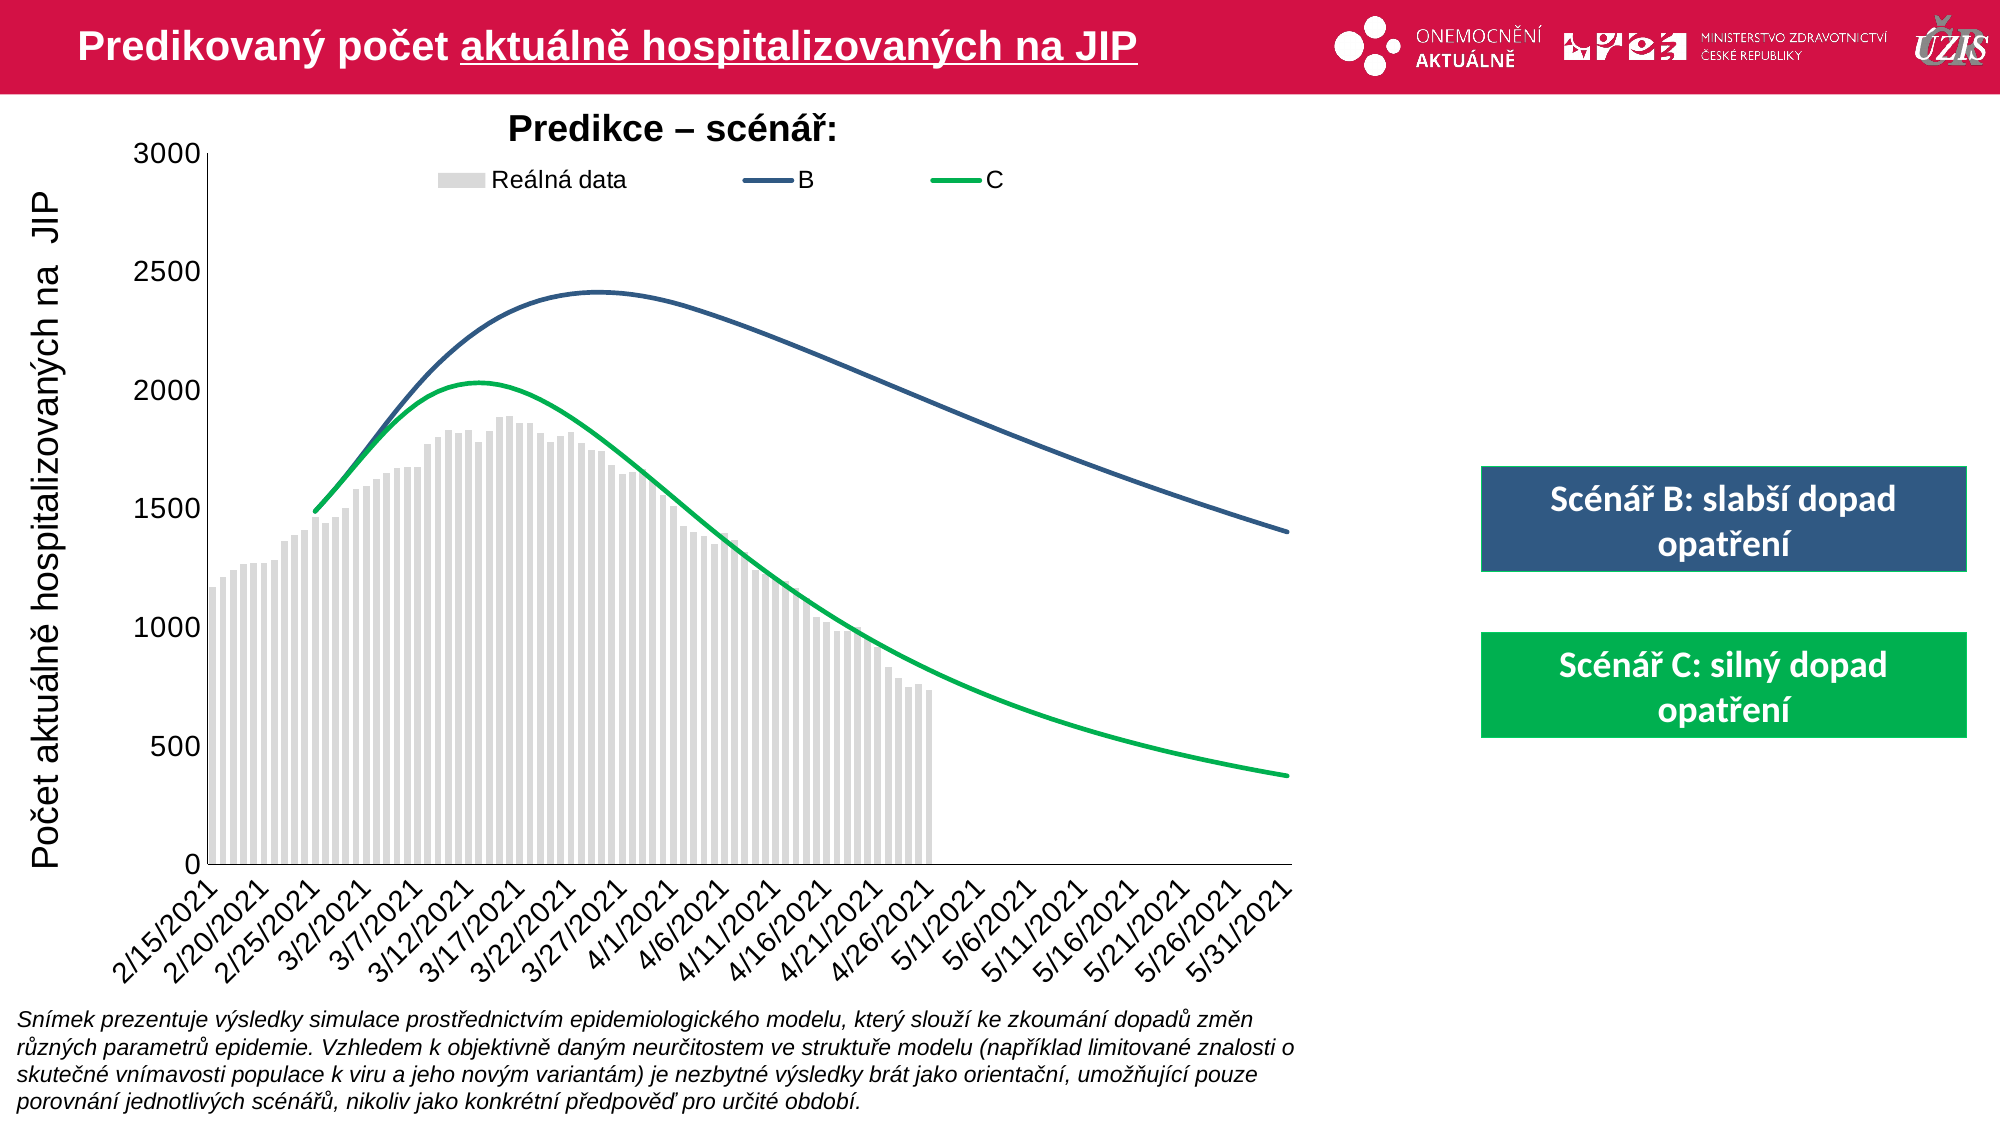

# Predikovaný počet aktuálně hospitalizovaných na JIP
Predikce – scénář:

### Chart

| Category | Reálná data | B | C |
|---|---|---|---|
| 44242 | 1170.0 | None | None |
| 44243 | 1213.0 | None | None |
| 44244 | 1241.0 | None | None |
| 44245 | 1266.0 | None | None |
| 44246 | 1270.0 | None | None |
| 44247 | 1269.0 | None | None |
| 44248 | 1282.0 | None | None |
| 44249 | 1362.0 | None | None |
| 44250 | 1391.0 | None | None |
| 44251 | 1410.0 | None | None |
| 44252 | 1463.0 | 1489.0133582381427 | 1489.0133582381427 |
| 44253 | 1438.0 | 1536.658571075861 | 1536.658571075861 |
| 44254 | 1465.0 | 1586.3104547602886 | 1585.5007310874776 |
| 44255 | 1502.0 | 1638.758987365255 | 1635.7681414344906 |
| 44256 | 1585.0 | 1693.523085677781 | 1686.6459413709727 |
| 44257 | 1597.0 | 1749.3825945983685 | 1736.6972062994382 |
| 44258 | 1624.0 | 1806.1384933227346 | 1785.5668310482292 |
| 44259 | 1650.0 | 1862.4414149520505 | 1831.7803073311661 |
| 44260 | 1670.0 | 1916.7861251052313 | 1873.7327383444128 |
| 44261 | 1674.0 | 1969.1167545968406 | 1911.3017099485949 |
| 44262 | 1676.0 | 2019.361583830326 | 1944.3998321745607 |
| 44263 | 1772.0 | 2066.5817071413694 | 1972.120907778923 |
| 44264 | 1802.0 | 2110.308714346764 | 1994.0819013153232 |
| 44265 | 1832.0 | 2150.6648585453836 | 2010.5444498965285 |
| 44266 | 1821.0 | 2187.894166481955 | 2021.9285856149725 |
| 44267 | 1833.0 | 2222.2044664862956 | 2028.6357887529773 |
| 44268 | 1781.0 | 2253.6071247603572 | 2030.8819785750802 |
| 44269 | 1828.0 | 2282.004798271885 | 2028.7826740386824 |
| 44270 | 1885.0 | 2307.1696095755715 | 2022.3257505588208 |
| 44271 | 1892.0 | 2329.2269691809834 | 2011.850106271744 |
| 44272 | 1861.0 | 2348.3981570852975 | 1997.7838124829086 |
| 44273 | 1860.0 | 2364.8274775730456 | 1980.4702853067292 |
| 44274 | 1820.0 | 2378.580771292547 | 1960.1674757716457 |
| 44275 | 1781.0 | 2389.807644702639 | 1937.2111266774778 |
| 44276 | 1805.0 | 2398.702609290754 | 1911.9733800059585 |
| 44277 | 1825.0 | 2405.3090688519924 | 1884.6620217178938 |
| 44278 | 1777.0 | 2409.75722232553 | 1855.5572428842452 |
| 44279 | 1746.0 | 2412.1534000248585 | 1824.9018650836254 |
| 44280 | 1744.0 | 2412.5596992266123 | 1792.882626471993 |
| 44281 | 1683.0 | 2411.1070888266368 | 1759.7429516427958 |
| 44282 | 1646.0 | 2407.9286510796333 | 1725.7172894635737 |
| 44283 | 1656.0 | 2403.086953161417 | 1690.9588133222865 |
| 44284 | 1666.0 | 2396.642007380665 | 1655.6076905676955 |
| 44285 | 1616.0 | 2388.687247423844 | 1619.8279713073875 |
| 44286 | 1558.0 | 2379.283908621315 | 1583.7418073526183 |
| 44287 | 1511.0 | 2368.4948749344403 | 1547.4637668883981 |
| 44288 | 1429.0 | 2356.407847351015 | 1511.1247525038402 |
| 44289 | 1403.0 | 2343.0734068450347 | 1474.8108836935994 |
| 44290 | 1383.0 | 2329.1497022912918 | 1438.978144907865 |
| 44291 | 1349.0 | 2314.6955163245343 | 1403.6856794304822 |
| 44292 | 1399.0 | 2299.7458731795346 | 1368.9641255580555 |
| 44293 | 1366.0 | 2284.348412797844 | 1334.852478302394 |
| 44294 | 1318.0 | 2268.5494810288283 | 1301.3848468994026 |
| 44295 | 1240.0 | 2252.393160717478 | 1268.5899520742094 |
| 44296 | 1224.0 | 2235.9259012830057 | 1236.496142553114 |
| 44297 | 1207.0 | 2219.187004084464 | 1205.122334846318 |
| 44298 | 1193.0 | 2202.208544254432 | 1174.478190634885 |
| 44299 | 1167.0 | 2185.014615305776 | 1144.5636430592238 |
| 44300 | 1123.0 | 2167.628126382068 | 1115.3760255407503 |
| 44301 | 1045.0 | 2150.074164145402 | 1086.913715331795 |
| 44302 | 1024.0 | 2132.3831961562933 | 1059.179585345804 |
| 44303 | 982.0 | 2114.589619944163 | 1032.1797728807048 |
| 44304 | 985.0 | 2096.709293100864 | 1005.9014830149531 |
| 44305 | 1003.0 | 2078.7607832385324 | 980.3344433359753 |
| 44306 | 952.0 | 2060.772313422475 | 955.4779471536054 |
| 44307 | 918.0 | 2042.7571546435847 | 931.3162945652803 |
| 44308 | 834.0 | 2024.7250447700098 | 907.8303153629524 |
| 44309 | 788.0 | 2006.695073953624 | 885.0104258729788 |
| 44310 | 748.0 | 1988.6871744209366 | 862.8483085794604 |
| 44311 | 759.0 | 1970.7128970244712 | 841.3276977279104 |
| 44312 | 734.0 | 1952.7848083892427 | 820.4338821300743 |
| 44313 | None | 1934.9163262632803 | 800.1536279743513 |
| 44314 | None | 1917.1185536922528 | 780.472046927817 |
| 44315 | None | 1899.4016265065738 | 761.3739126944937 |
| 44316 | None | 1881.7749528868362 | 742.8439597579161 |
| 44317 | None | 1864.2472050336164 | 724.8669258459546 |
| 44318 | None | 1846.826208477844 | 707.4274731464413 |
| 44319 | None | 1829.5190348033725 | 690.5103032674454 |
| 44320 | None | 1812.3320345450568 | 674.1002036100906 |
| 44321 | None | 1795.2707989246978 | 658.1820161857705 |
| 44322 | None | 1778.3402521878743 | 642.7407324127988 |
| 44323 | None | 1761.544700991656 | 627.7615427830001 |
| 44324 | None | 1744.8878432079011 | 613.2298419219059 |
| 44325 | None | 1728.372806948147 | 599.1312608830735 |
| 44326 | None | 1712.0021937198203 | 585.4517008101249 |
| 44327 | None | 1695.778096519004 | 572.1773382516392 |
| 44328 | None | 1679.7021083152752 | 559.2946185141767 |
| 44329 | None | 1663.77536615482 | 546.7902823716429 |
| 44330 | None | 1647.9985905555657 | 534.6513861845013 |
| 44331 | None | 1632.372115994777 | 522.8653113603071 |
| 44332 | None | 1616.895912340391 | 511.4197635511214 |
| 44333 | None | 1601.5696045297864 | 500.3027691616474 |
| 44334 | None | 1586.3925059786125 | 489.5026844946142 |
| 44335 | None | 1571.363642153748 | 479.0081944669367 |
| 44336 | None | 1556.481771215368 | 468.8083077680359 |
| 44337 | None | 1541.7454102369252 | 458.89235747870634 |
| 44338 | None | 1527.1528618889179 | 449.25000202330295 |
| 44339 | None | 1512.7022390676784 | 439.87122399093863 |
| 44340 | None | 1498.3914844767855 | 430.7463241138131 |
| 44341 | None | 1484.218388076666 | 421.8659133583361 |
| 44342 | None | 1470.1806087597527 | 413.2209095797041 |
| 44343 | None | 1456.2756952663613 | 404.8025338378483 |
| 44344 | None | 1442.501103792124 | 396.6023039275566 |
| 44345 | None | 1428.8542155778123 | 388.61202849471664 |
| 44346 | None | 1415.3323535467998 | 380.82380090155664 |
| 44347 | None | 1401.9327980108812 | 373.2299928561802 |
Scénář B: slabší dopad opatření
Počet aktuálně hospitalizovaných na  JIP
Scénář C: silný dopad opatření
Snímek prezentuje výsledky simulace prostřednictvím epidemiologického modelu, který slouží ke zkoumání dopadů změn různých parametrů epidemie. Vzhledem k objektivně daným neurčitostem ve struktuře modelu (například limitované znalosti o skutečné vnímavosti populace k viru a jeho novým variantám) je nezbytné výsledky brát jako orientační, umožňující pouze porovnání jednotlivých scénářů, nikoliv jako konkrétní předpověď pro určité období.